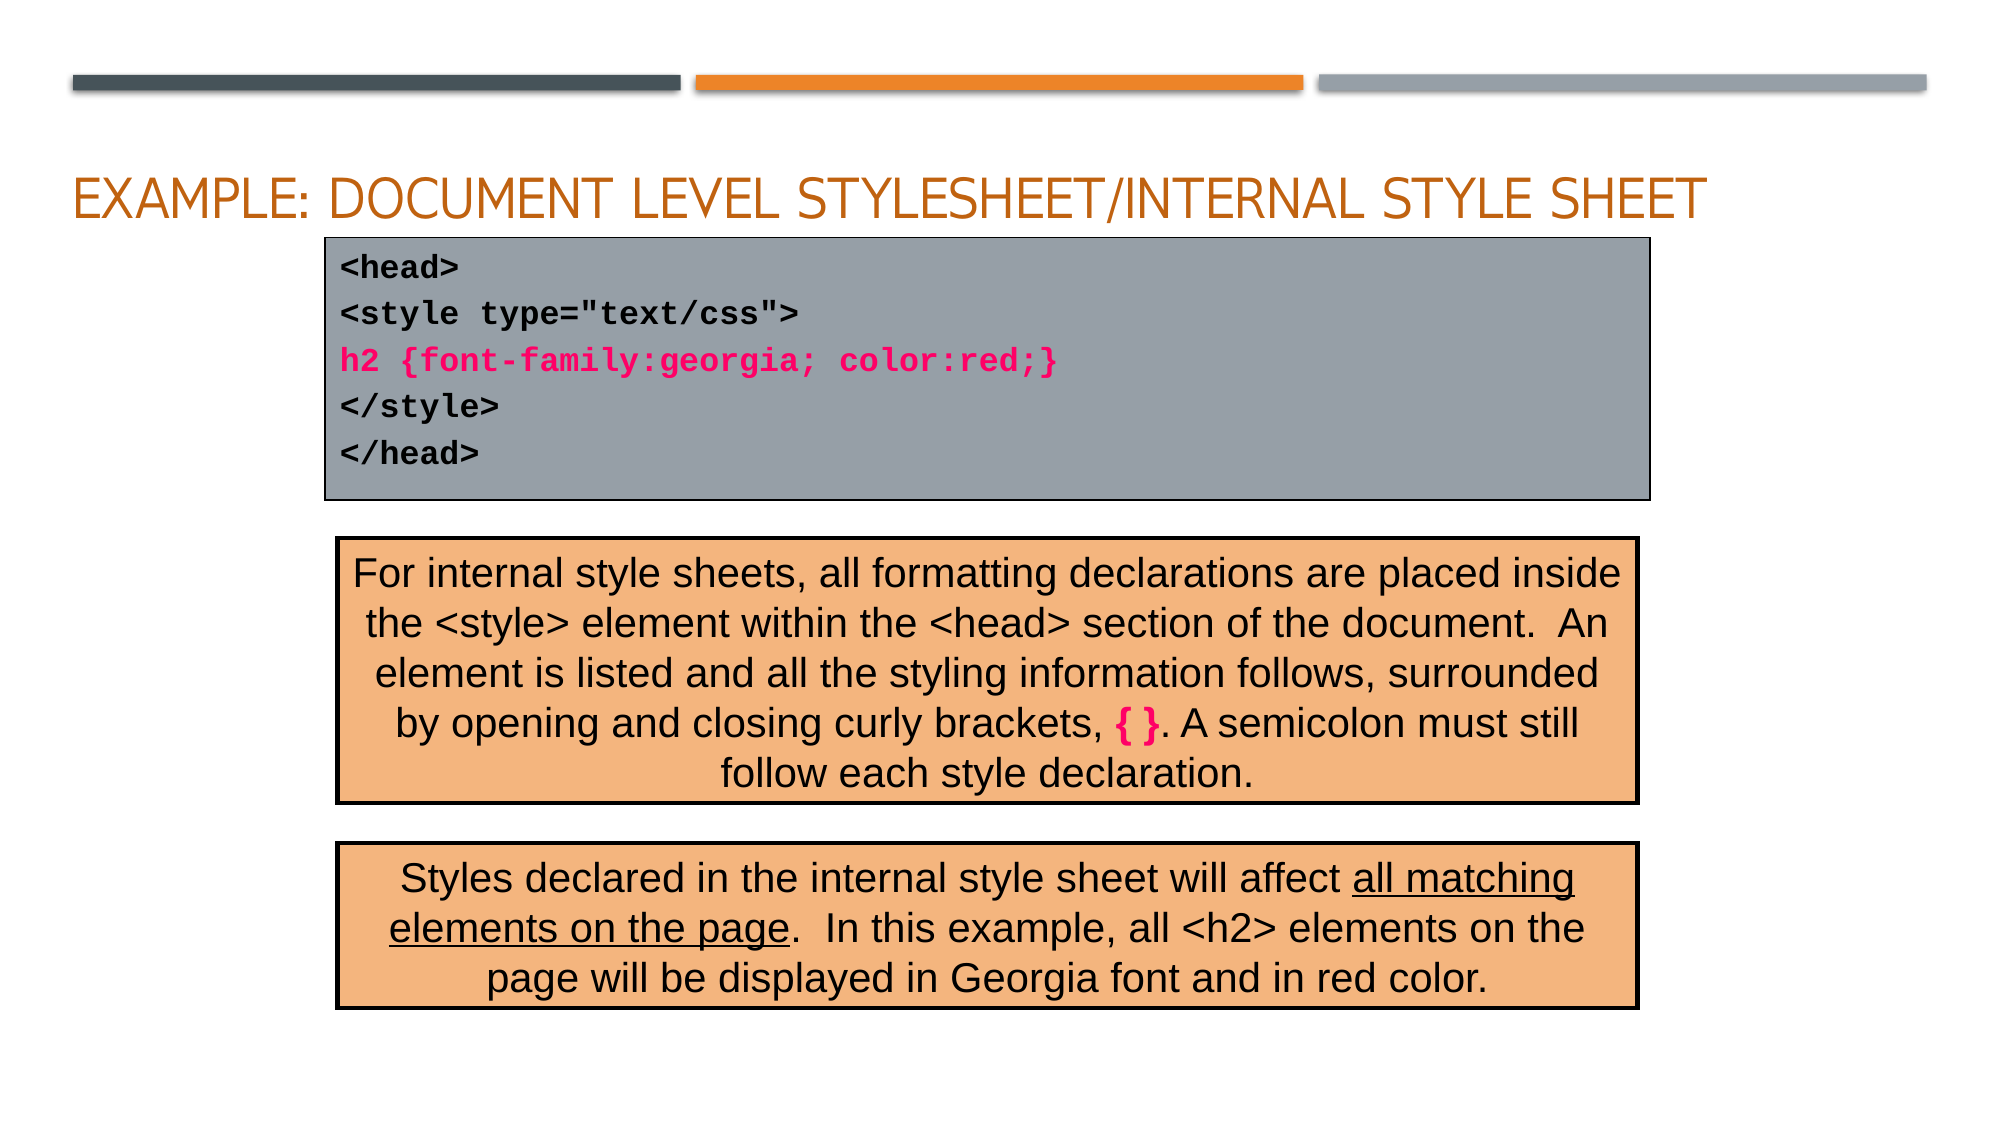

Example: DOCUMENT LEVEL STYLESHEET/Internal Style Sheet
<head>
<style type="text/css">
h2 {font-family:georgia; color:red;}
</style>
</head>
For internal style sheets, all formatting declarations are placed inside the <style> element within the <head> section of the document.  An element is listed and all the styling information follows, surrounded by opening and closing curly brackets, { }. A semicolon must still follow each style declaration.
Styles declared in the internal style sheet will affect all matching elements on the page.  In this example, all <h2> elements on the page will be displayed in Georgia font and in red color.